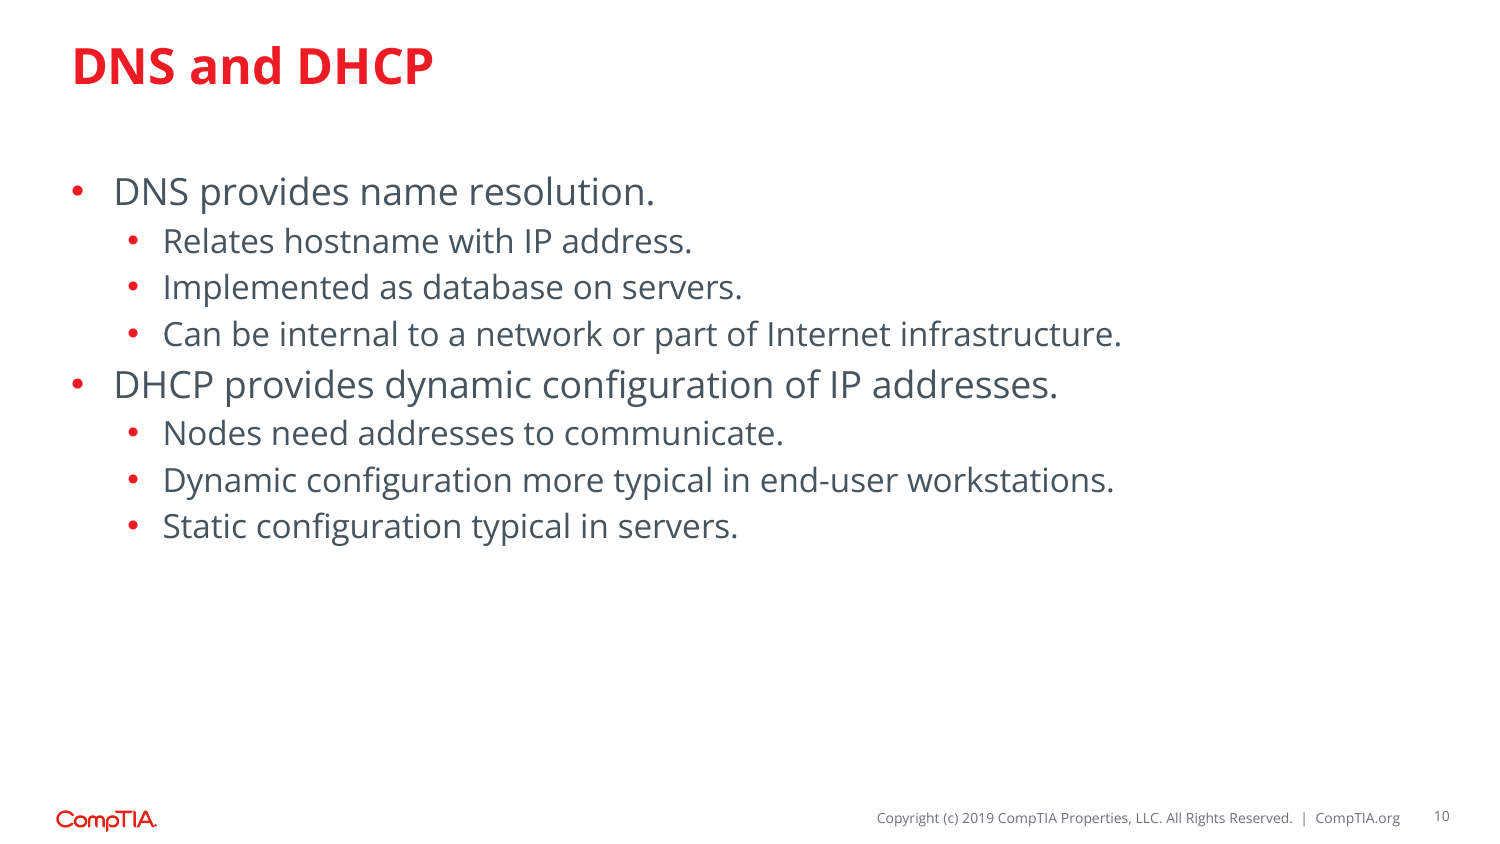

# DNS and DHCP
DNS provides name resolution.
Relates hostname with IP address.
Implemented as database on servers.
Can be internal to a network or part of Internet infrastructure.
DHCP provides dynamic configuration of IP addresses.
Nodes need addresses to communicate.
Dynamic configuration more typical in end-user workstations.
Static configuration typical in servers.
10